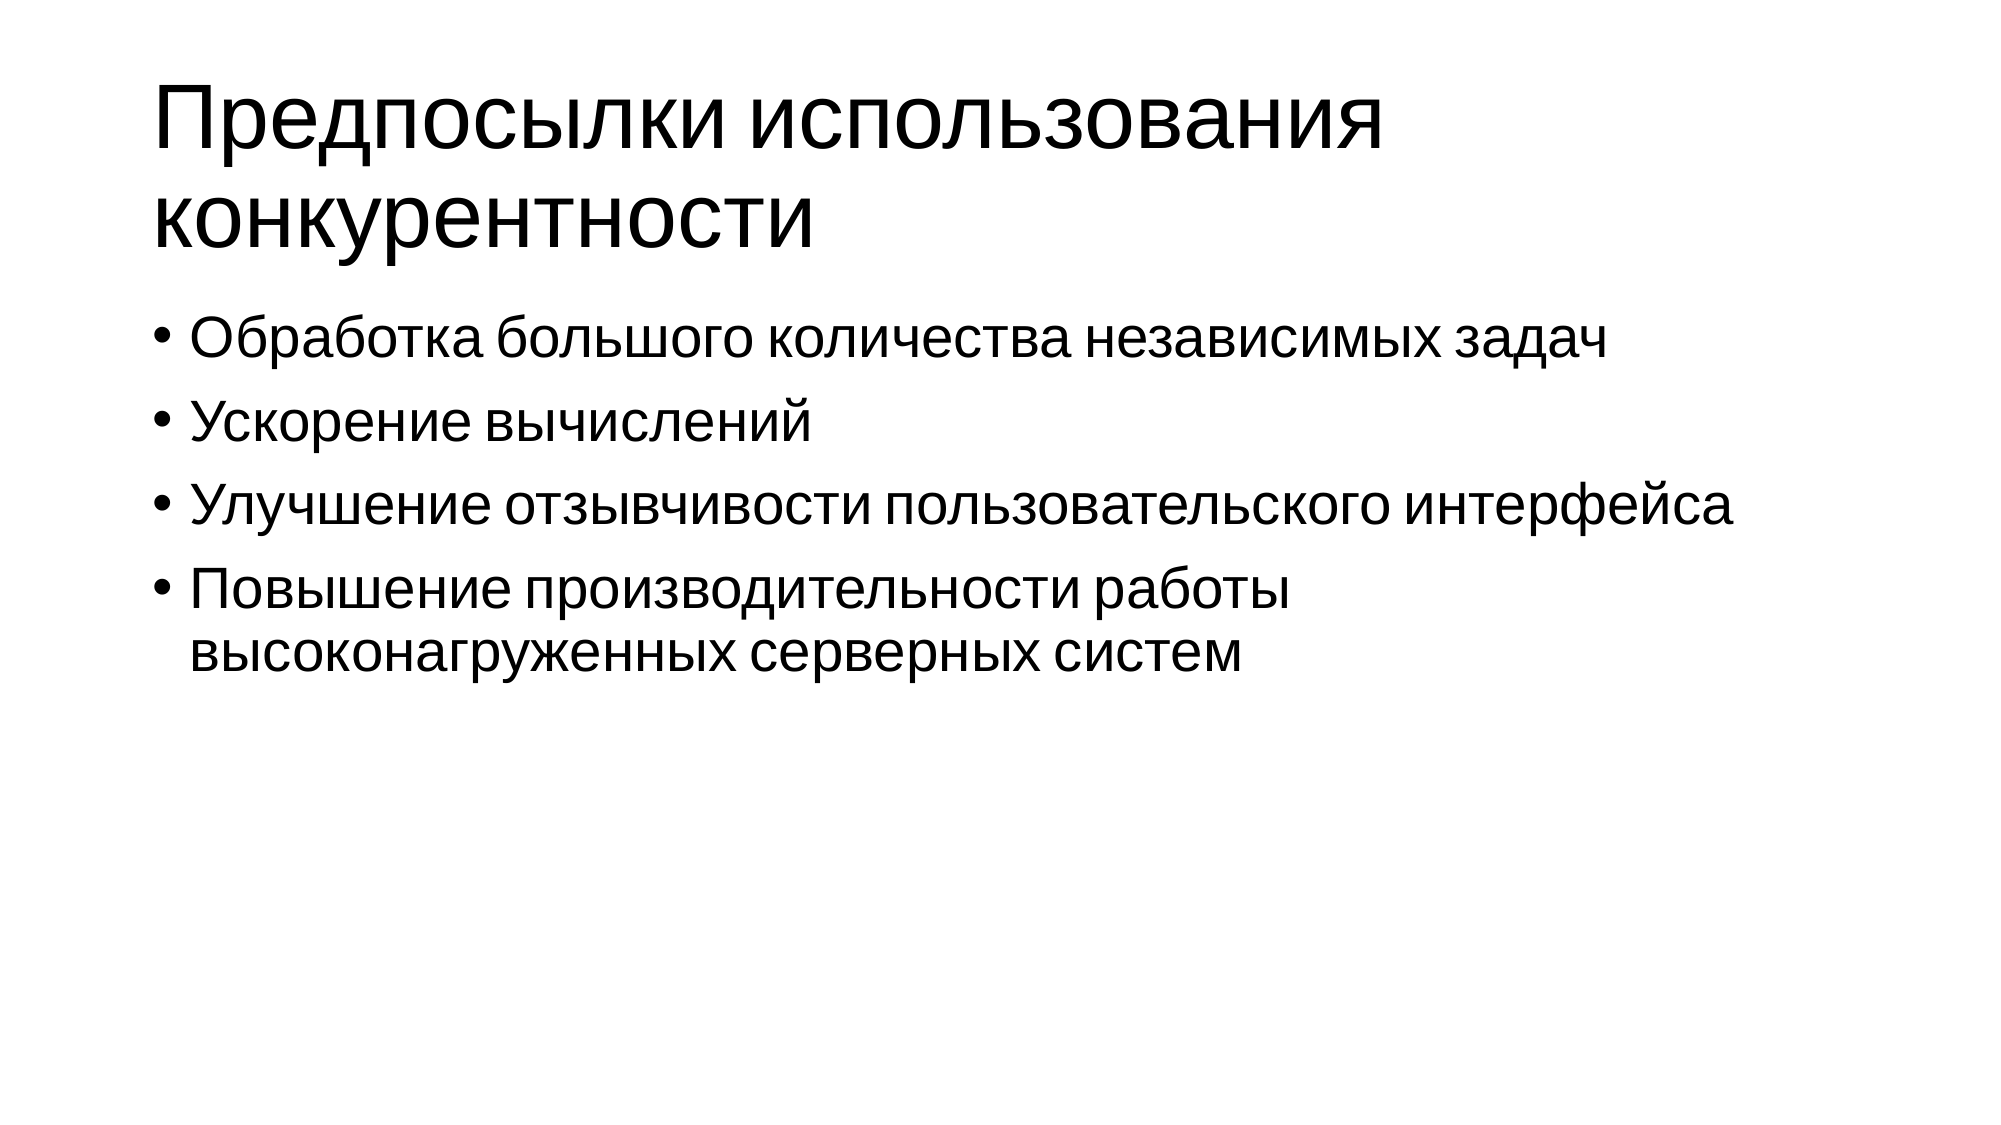

# Предпосылки использования конкурентности
Обработка большого количества независимых задач
Ускорение вычислений
Улучшение отзывчивости пользовательского интерфейса
Повышение производительности работы высоконагруженных серверных систем